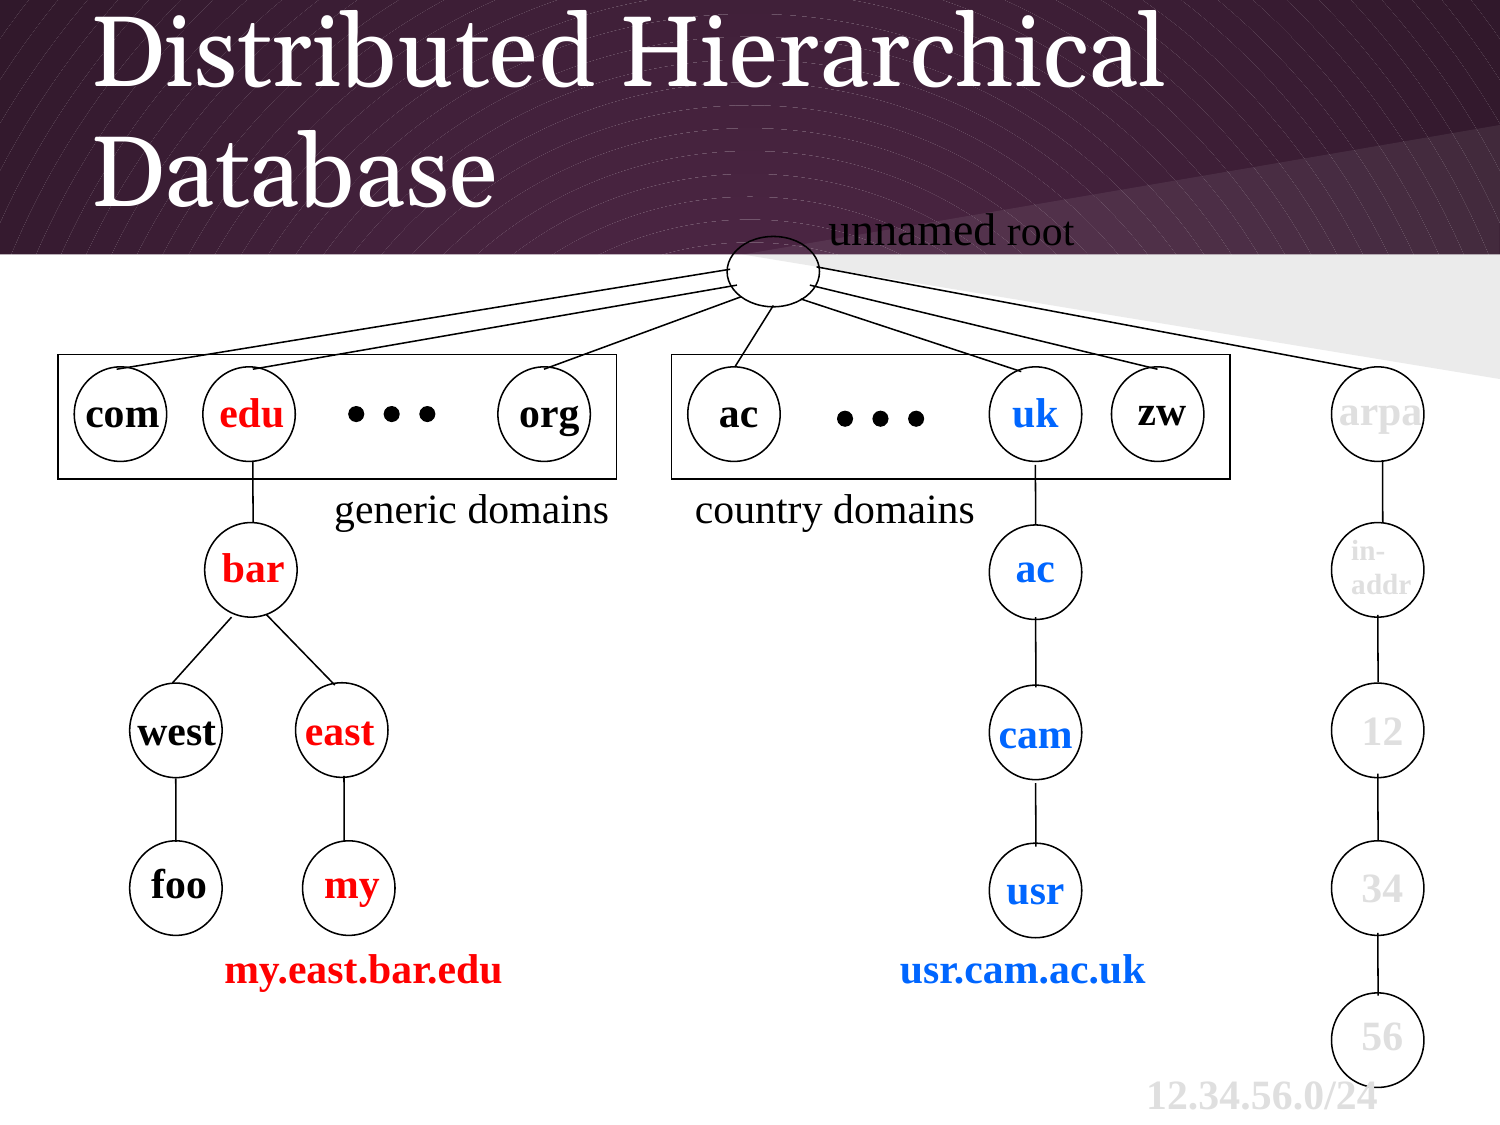

# Distributed Hierarchical Database
unnamed root

zw
arpa
uk
com
edu
org
ac

generic domains
country domains

in-
addr
bar
ac

west
east
12
cam

foo
my
34
usr

my.east.bar.edu
usr.cam.ac.uk

56
12.34.56.0/24